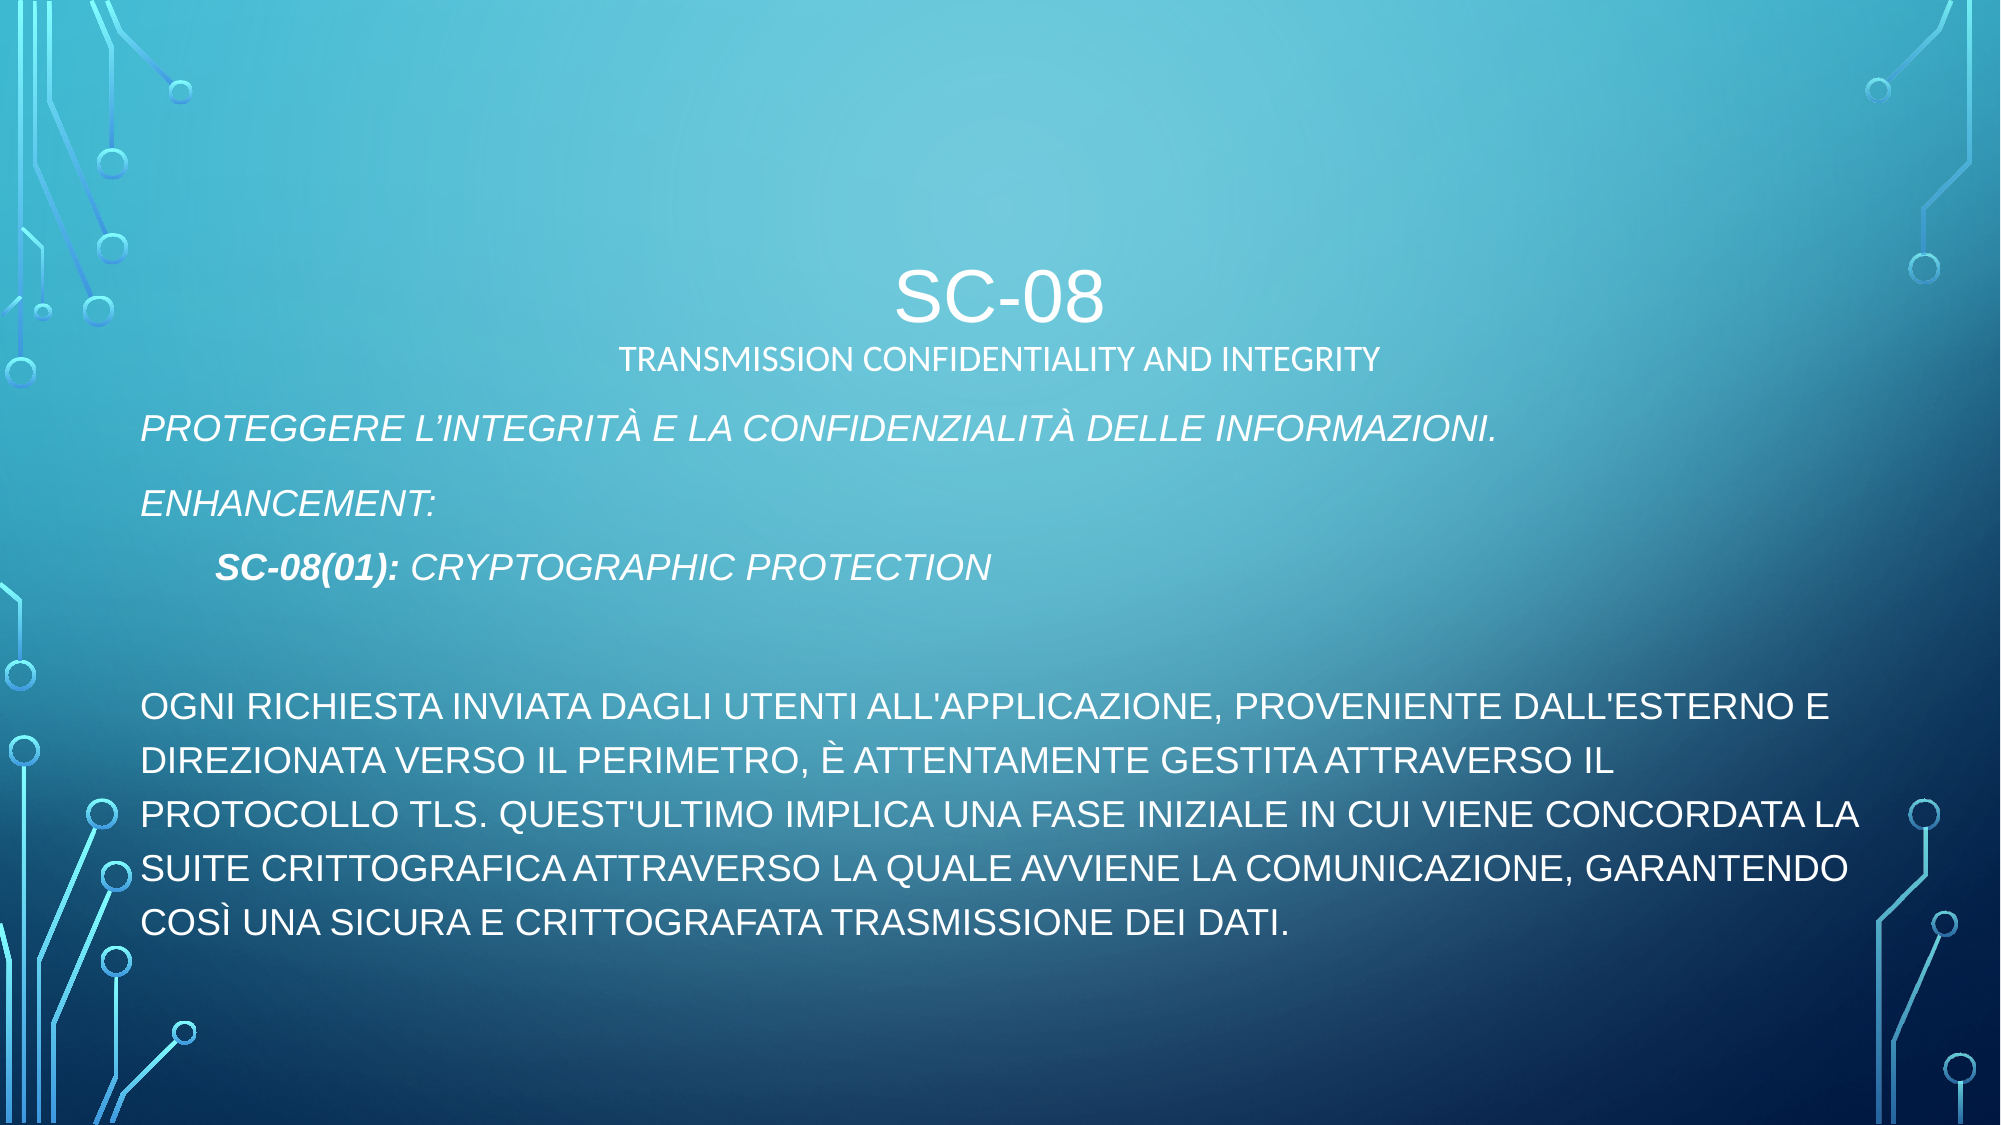

# SC-08 TRANSMISSION CONFIDENTIALITY AND INTEGRITY
Proteggere l’integrità e la confidenzialità delle informazioni.
Enhancement:
SC-08(01): CRYPTOGRAPHIC PROTECTION

Ogni richiesta inviata dagli utenti all'applicazione, proveniente dall'esterno e direzionata verso il perimetro, è attentamente gestita attraverso il protocollo TLS. Quest'ultimo implica una fase iniziale in cui viene concordata la suite crittografica attraverso la quale avviene la comunicazione, garantendo così una sicura e crittografata trasmissione dei dati.